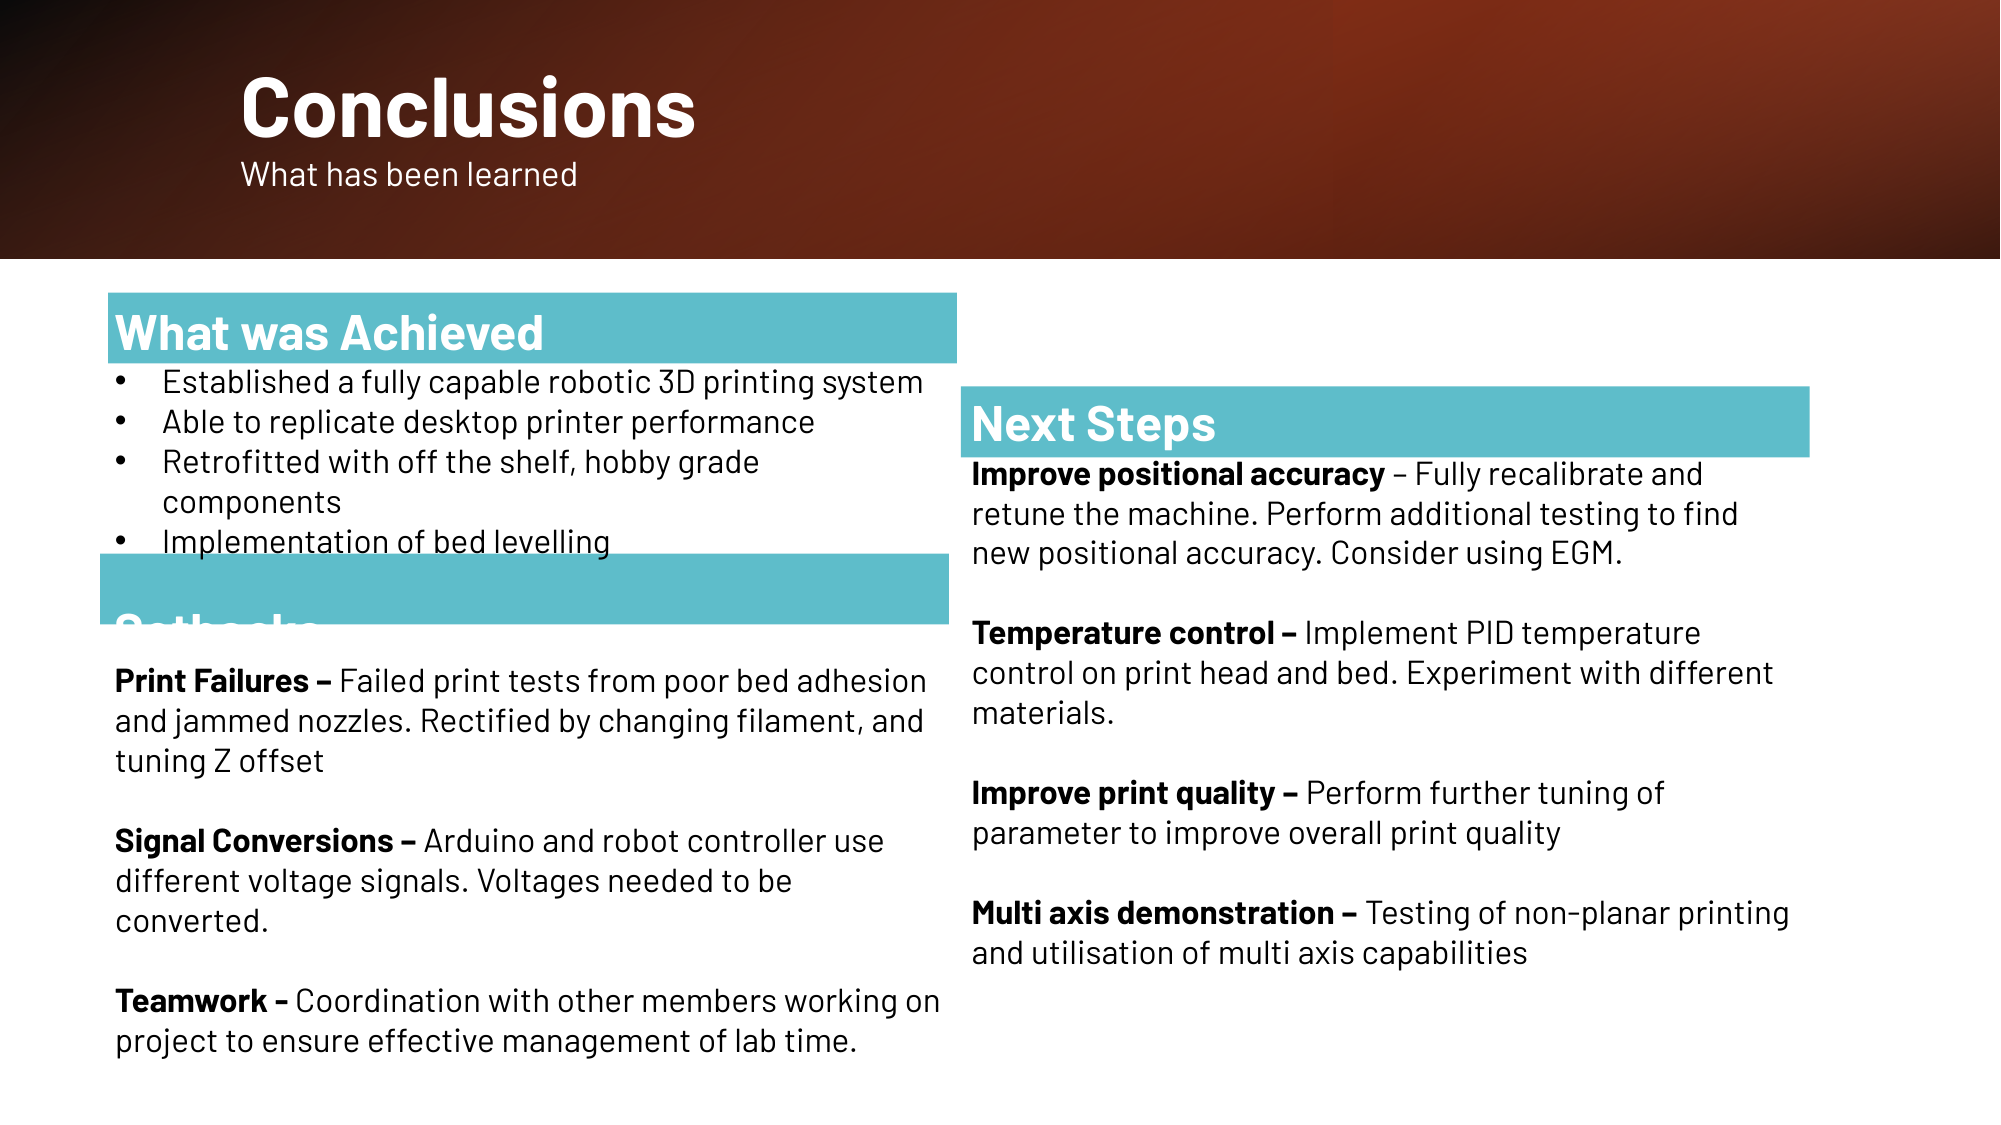

# Conclusions What has been learned

What was Achieved
Established a fully capable robotic 3D printing system
Able to replicate desktop printer performance
Retrofitted with off the shelf, hobby grade components
Implementation of bed levelling

Setbacks
Print Failures – Failed print tests from poor bed adhesion and jammed nozzles. Rectified by changing filament, and tuning Z offset

Signal Conversions – Arduino and robot controller use different voltage signals. Voltages needed to be converted.

Teamwork - Coordination with other members working on project to ensure effective management of lab time.

Next Steps
Improve positional accuracy – Fully recalibrate and retune the machine. Perform additional testing to find new positional accuracy. Consider using EGM.

Temperature control – Implement PID temperature control on print head and bed. Experiment with different materials.

Improve print quality – Perform further tuning of parameter to improve overall print quality

Multi axis demonstration – Testing of non-planar printing and utilisation of multi axis capabilities

10